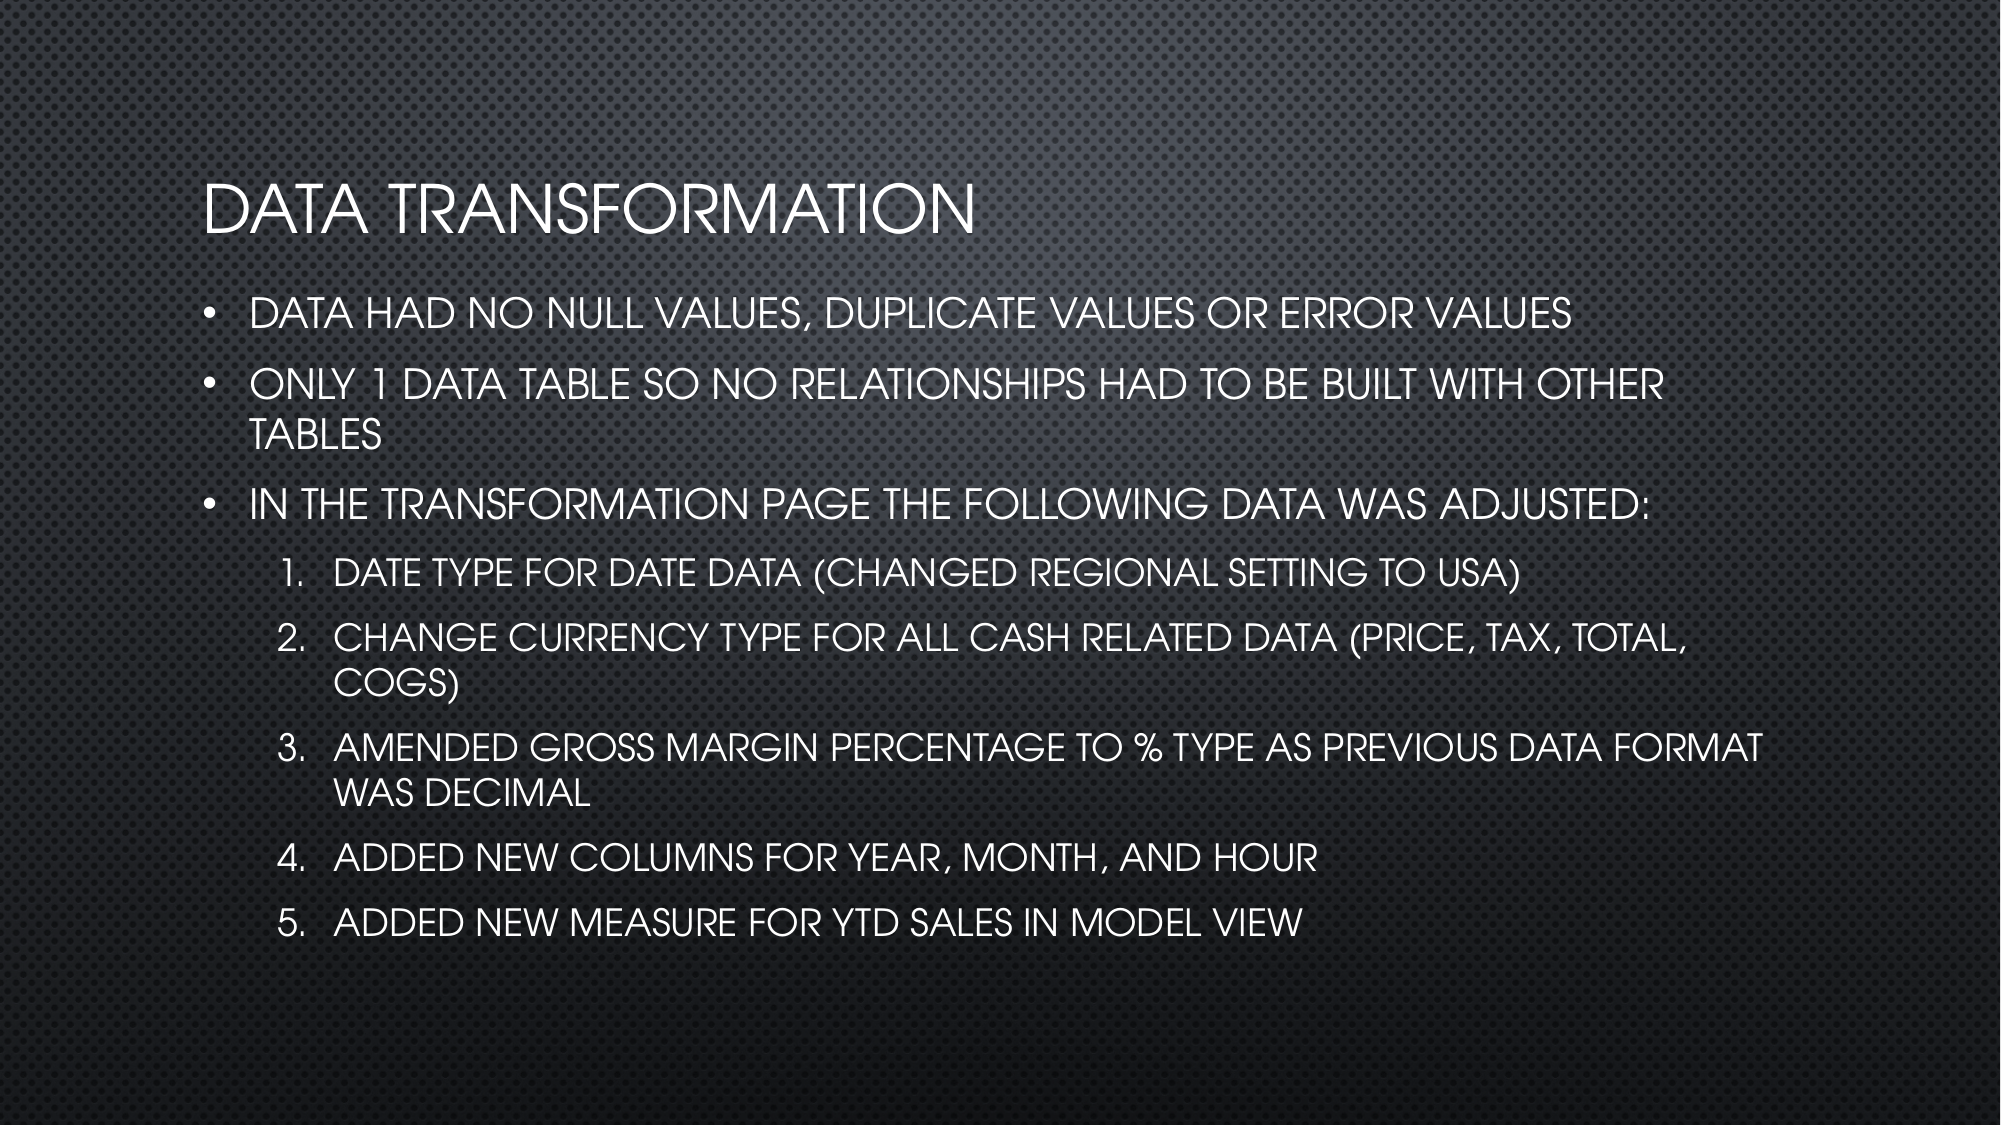

# DATA Transformation
Data had no null values, duplicate values or error values
only 1 data table so no relationships had to be built with other tables
In the transformation page the following data was adjusted:
Date type for date data (changed regional setting to usa)
Change currency type for all cash related data (price, tax, total, cogs)
Amended gross margin percentage to % type as previous data format was decimal
Added new columns for year, month, and hour
Added new measure for ytd sales in model view